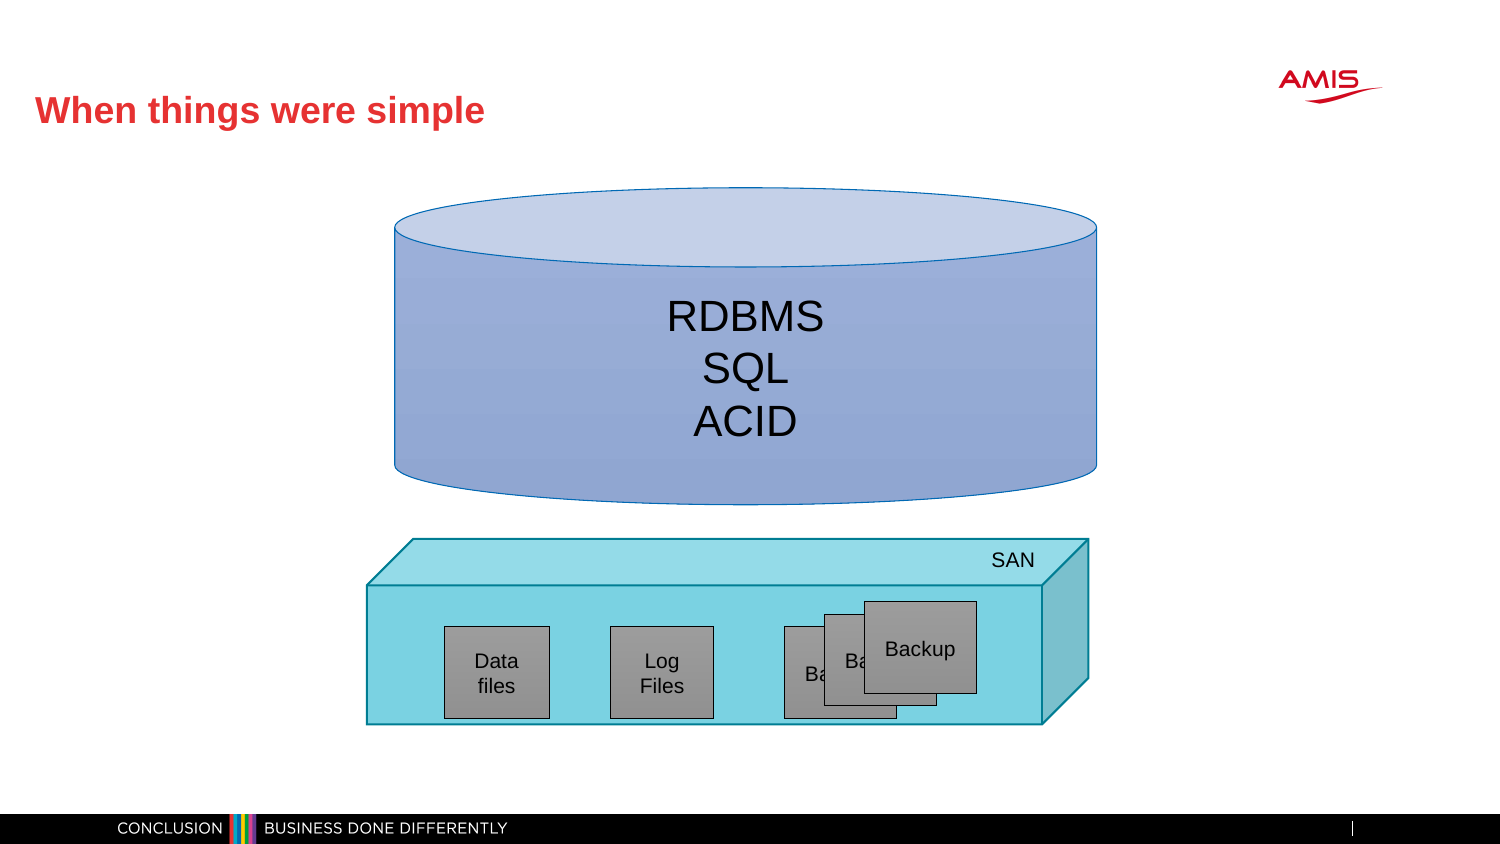

# When things were simple
RDBMS
SQL
ACID

SAN
Backup
Backup
Data files
Log Files
Backup